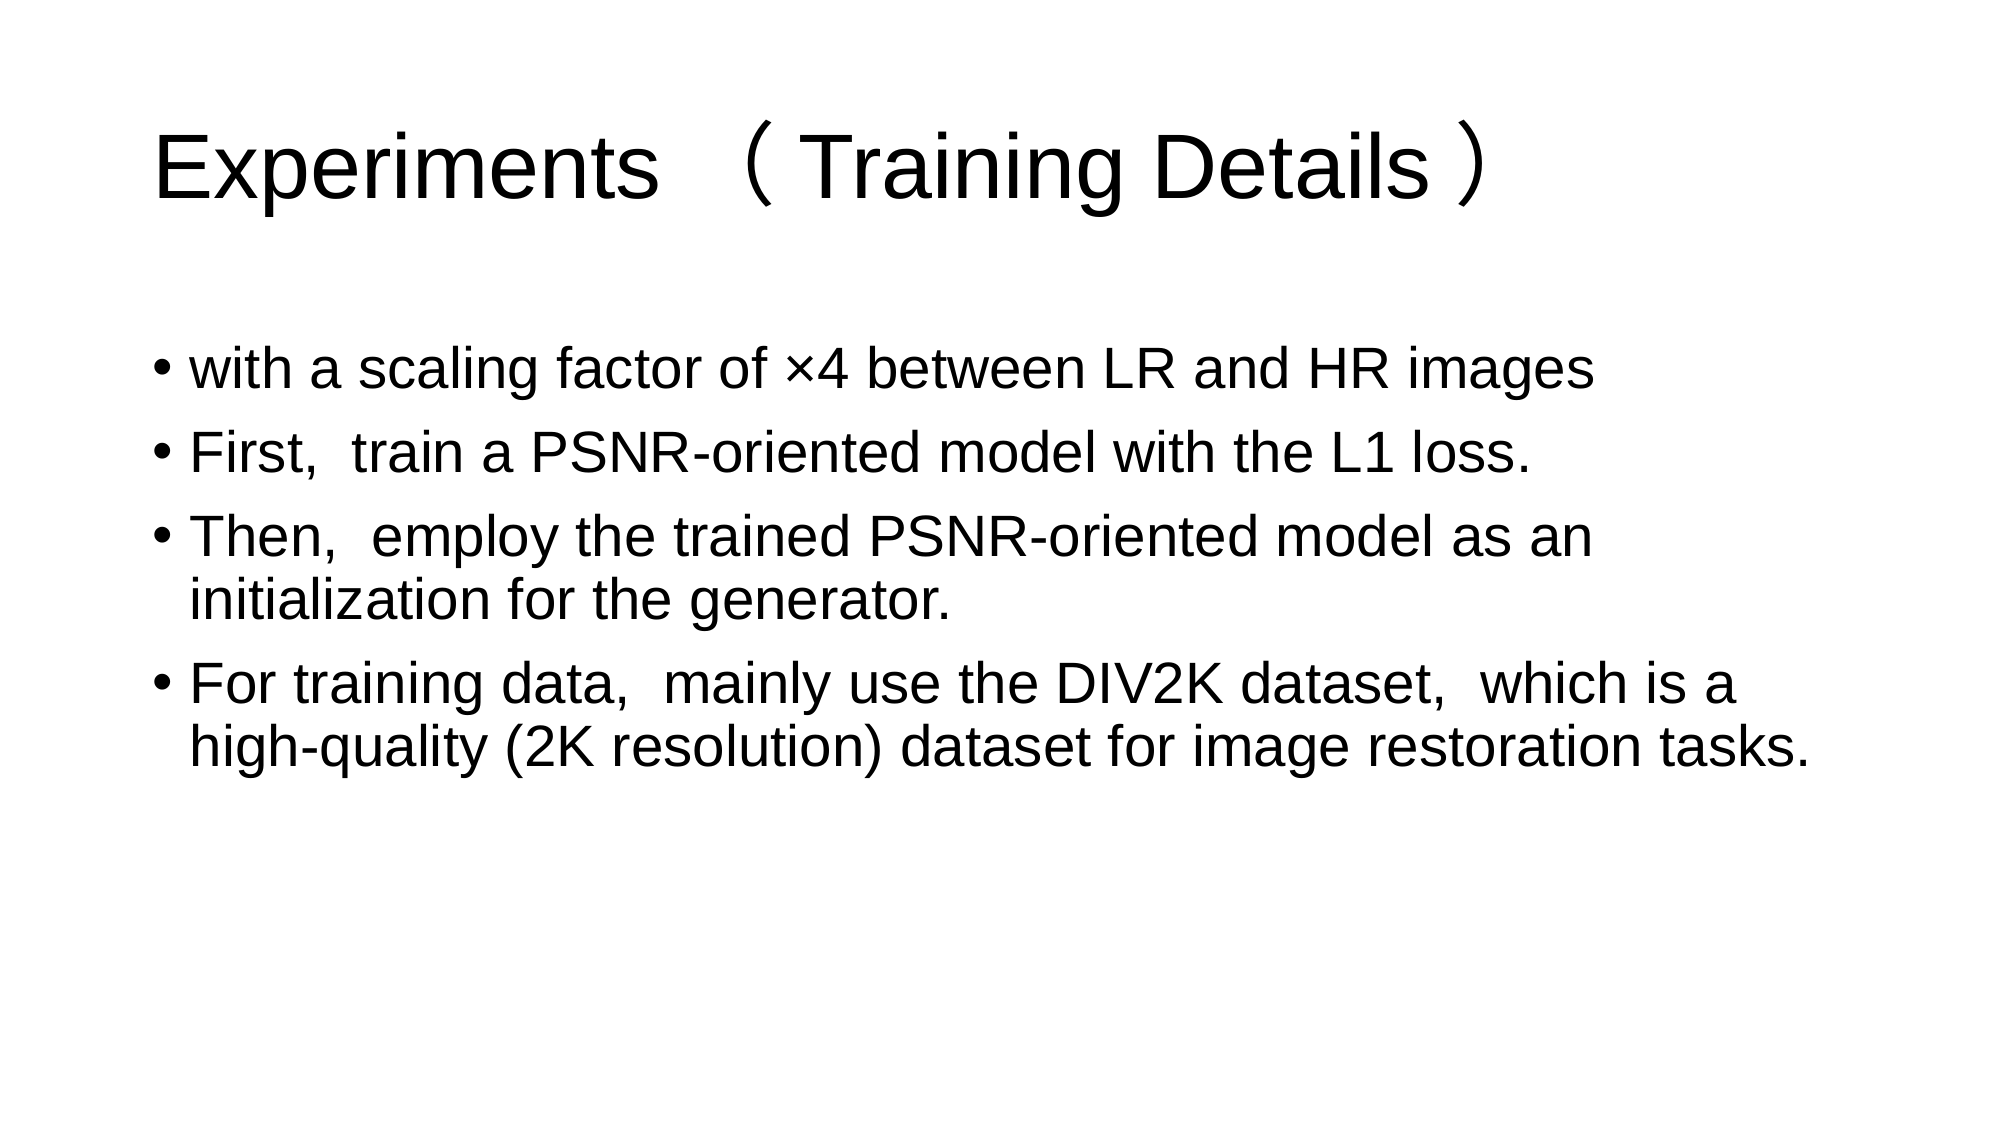

# Experiments（Training Details）
with a scaling factor of ×4 between LR and HR images
First,  train a PSNR-oriented model with the L1 loss.
Then,  employ the trained PSNR-oriented model as an initialization for the generator.
For training data,  mainly use the DIV2K dataset,  which is a high-quality (2K resolution) dataset for image restoration tasks.